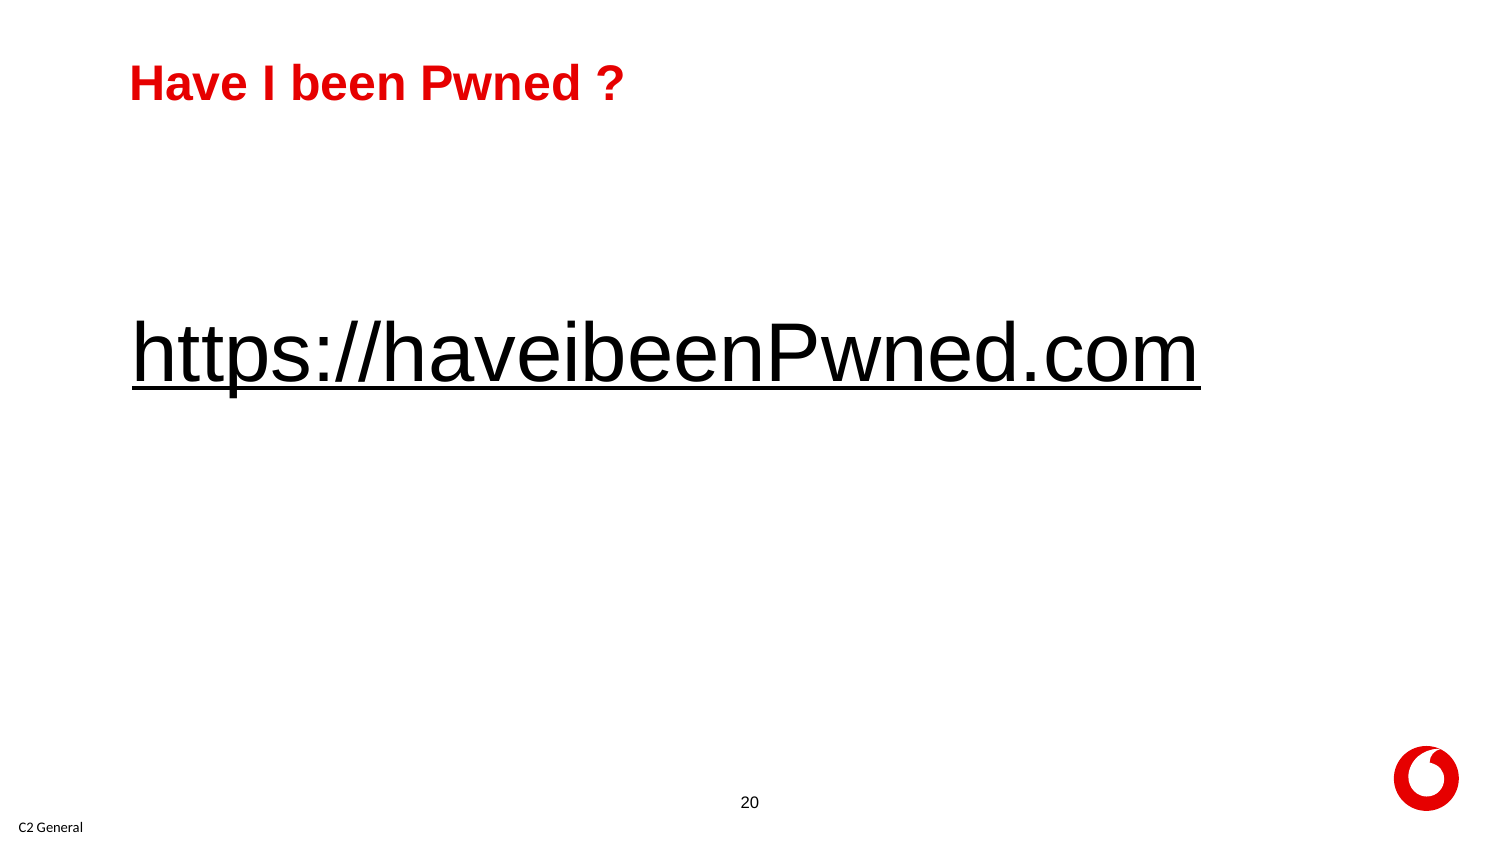

Have I been Pwned ?
# https://haveibeenPwned.com
20